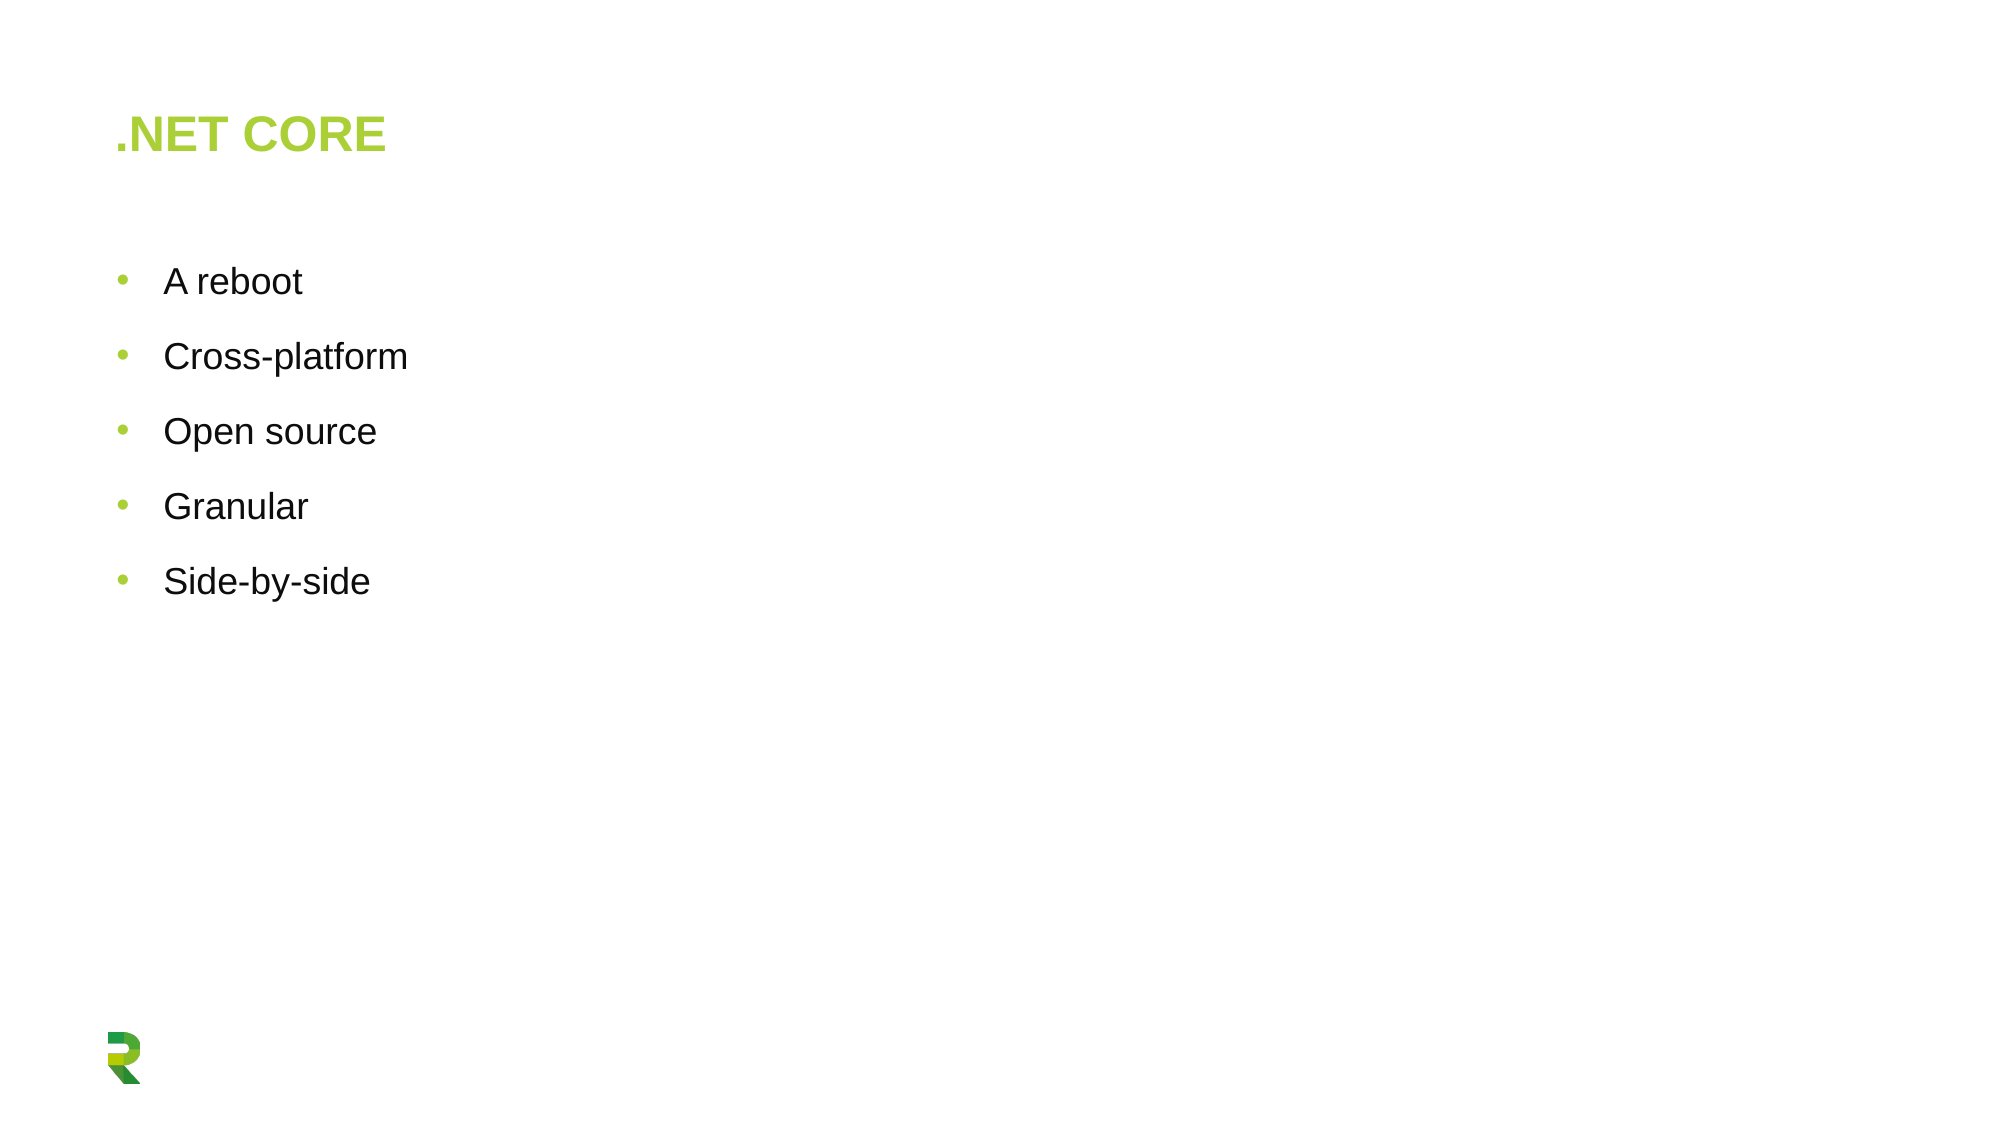

# .NET Core
A reboot
Cross-platform
Open source
Granular
Side-by-side